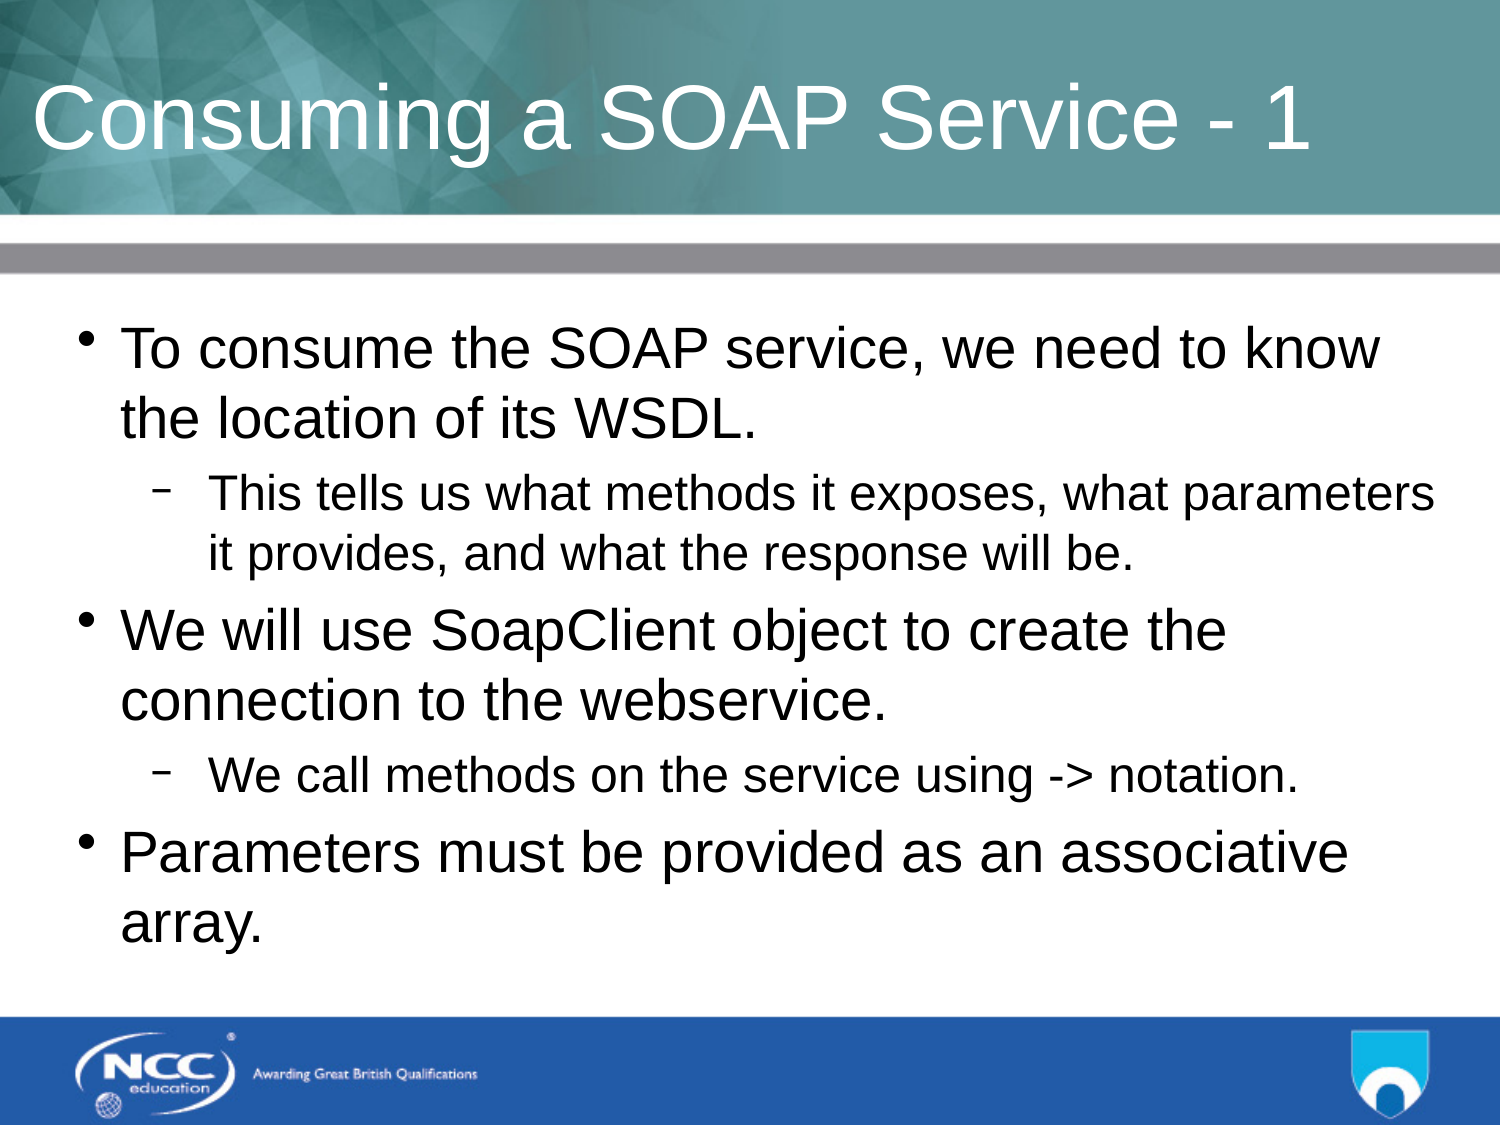

# Consuming a SOAP Service - 1
To consume the SOAP service, we need to know the location of its WSDL.
This tells us what methods it exposes, what parameters it provides, and what the response will be.
We will use SoapClient object to create the connection to the webservice.
We call methods on the service using -> notation.
Parameters must be provided as an associative array.